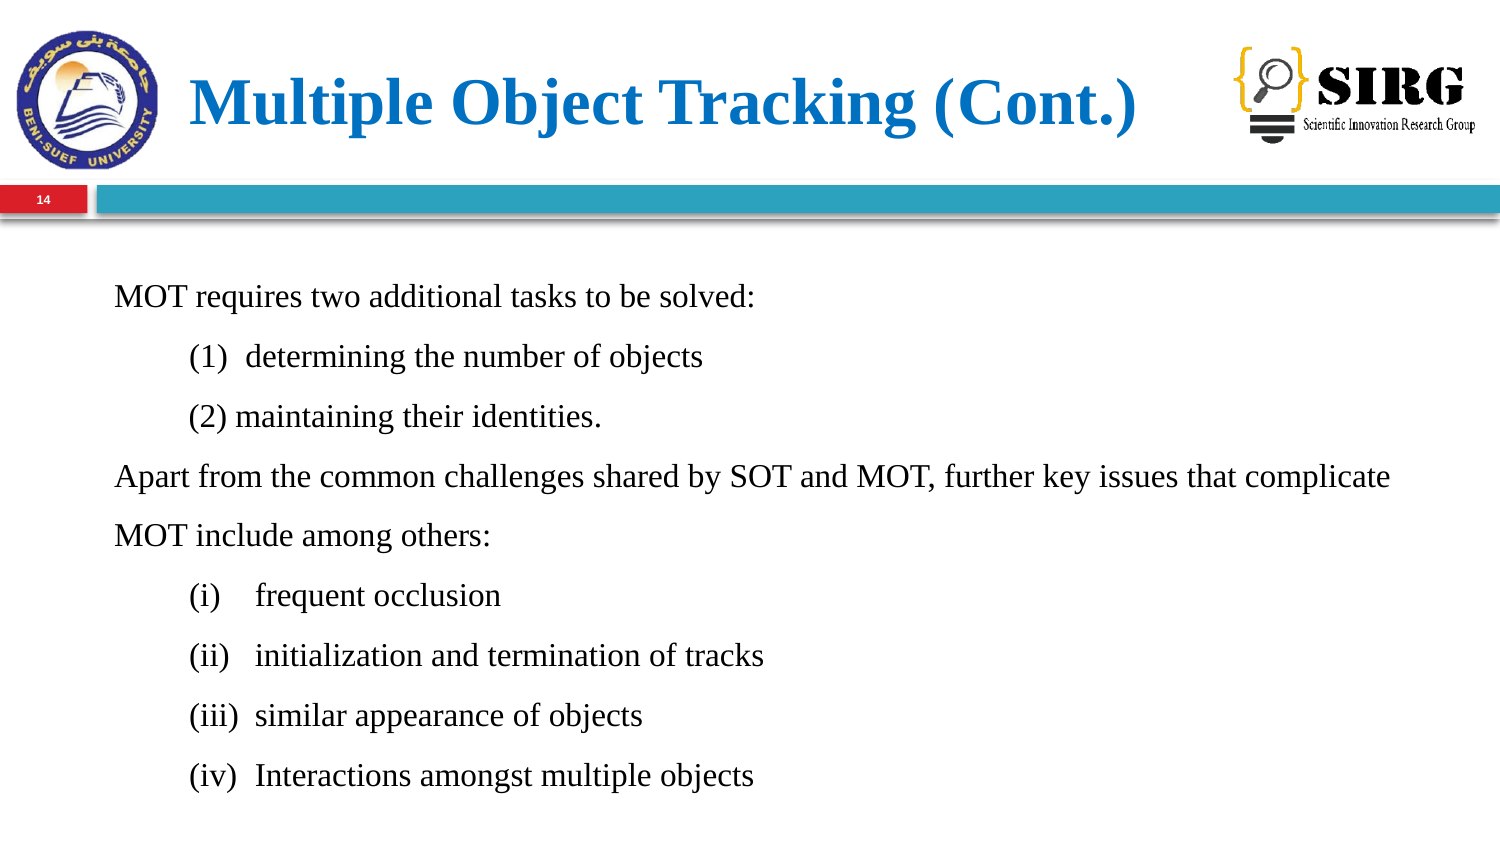

# Multiple Object Tracking (Cont.)
14
MOT requires two additional tasks to be solved:
determining the number of objects
         (2) maintaining their identities.
Apart from the common challenges shared by SOT and MOT, further key issues that complicate MOT include among others:
frequent occlusion
initialization and termination of tracks
similar appearance of objects
Interactions amongst multiple objects